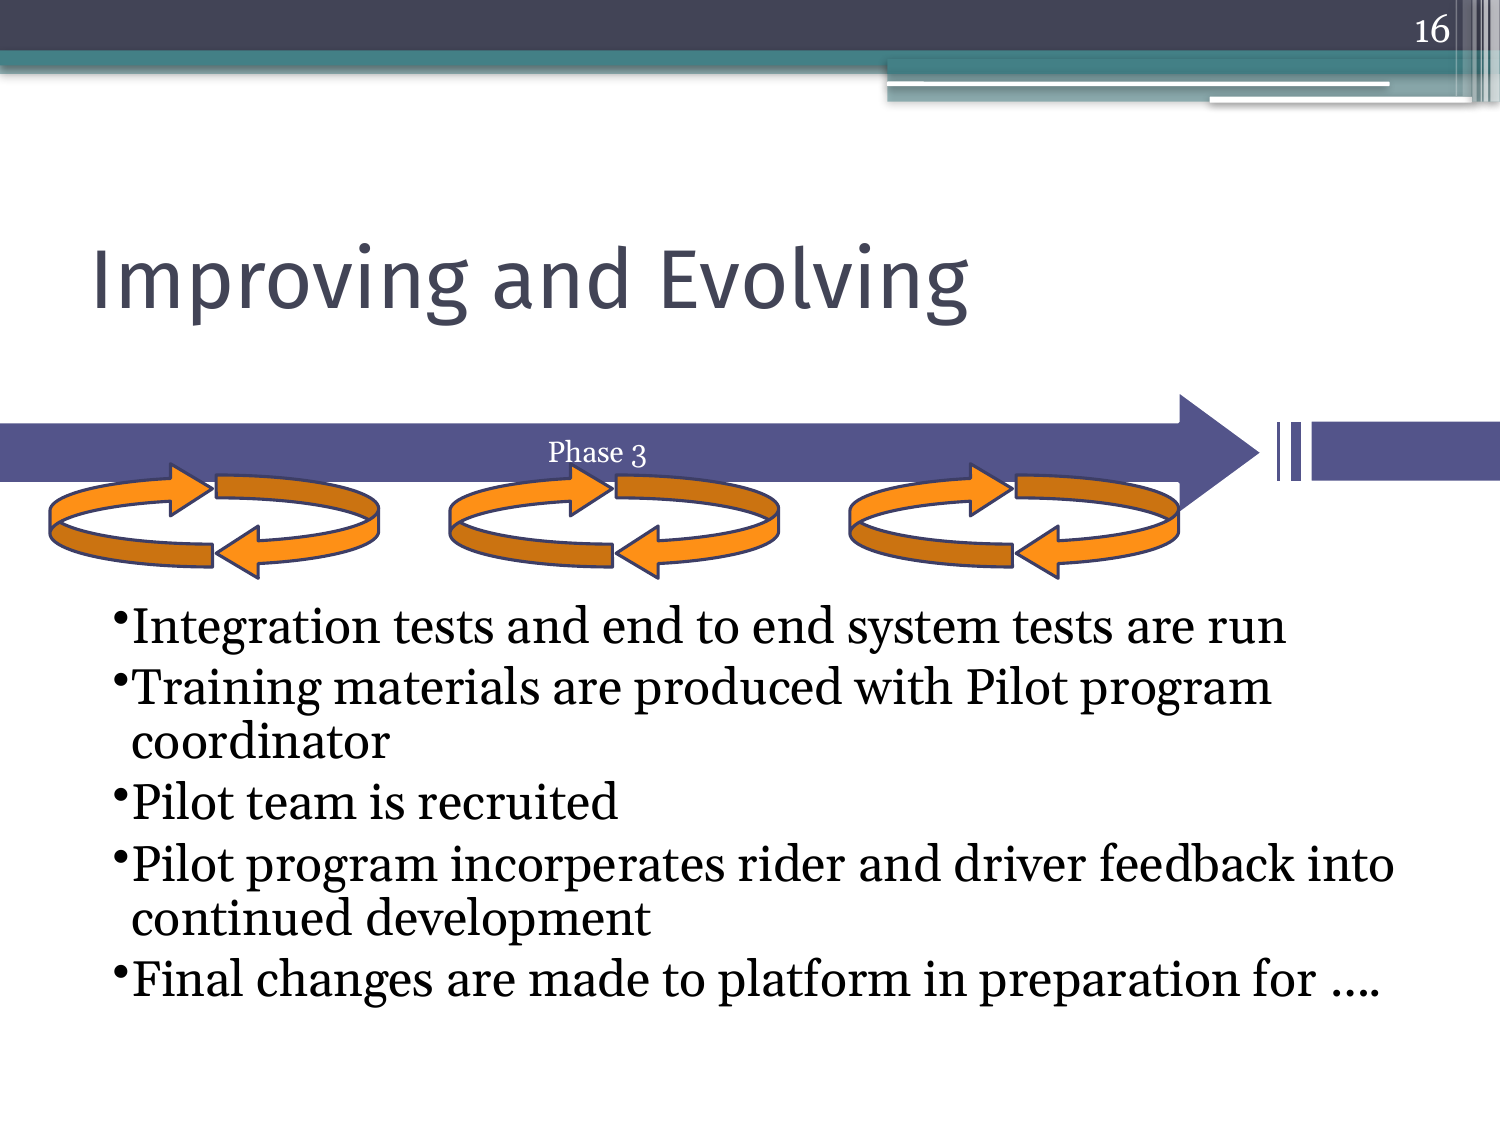

16
# Improving and Evolving

Phase 3

Integration tests and end to end system tests are run
Training materials are produced with Pilot program coordinator
Pilot team is recruited
Pilot program incorperates rider and driver feedback into continued development
Final changes are made to platform in preparation for ….